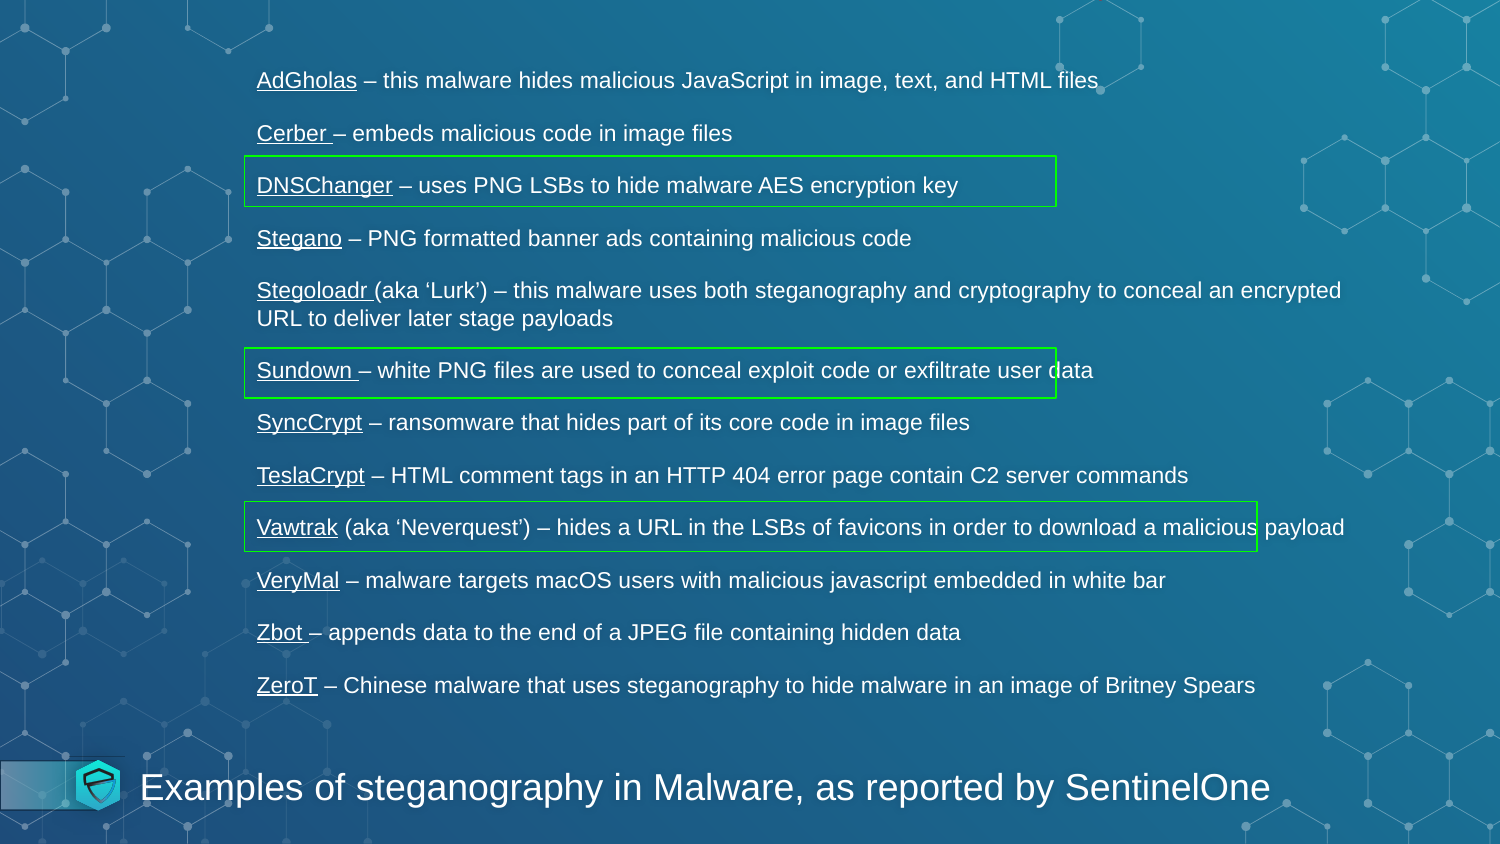

AdGholas – this malware hides malicious JavaScript in image, text, and HTML files
Cerber – embeds malicious code in image files
DNSChanger – uses PNG LSBs to hide malware AES encryption key
Stegano – PNG formatted banner ads containing malicious code
Stegoloadr (aka ‘Lurk’) – this malware uses both steganography and cryptography to conceal an encrypted URL to deliver later stage payloads
Sundown – white PNG files are used to conceal exploit code or exfiltrate user data
SyncCrypt – ransomware that hides part of its core code in image files
TeslaCrypt – HTML comment tags in an HTTP 404 error page contain C2 server commands
Vawtrak (aka ‘Neverquest’) – hides a URL in the LSBs of favicons in order to download a malicious payload
VeryMal – malware targets macOS users with malicious javascript embedded in white bar
Zbot – appends data to the end of a JPEG file containing hidden data
ZeroT – Chinese malware that uses steganography to hide malware in an image of Britney Spears

Examples of steganography in Malware, as reported by SentinelOne